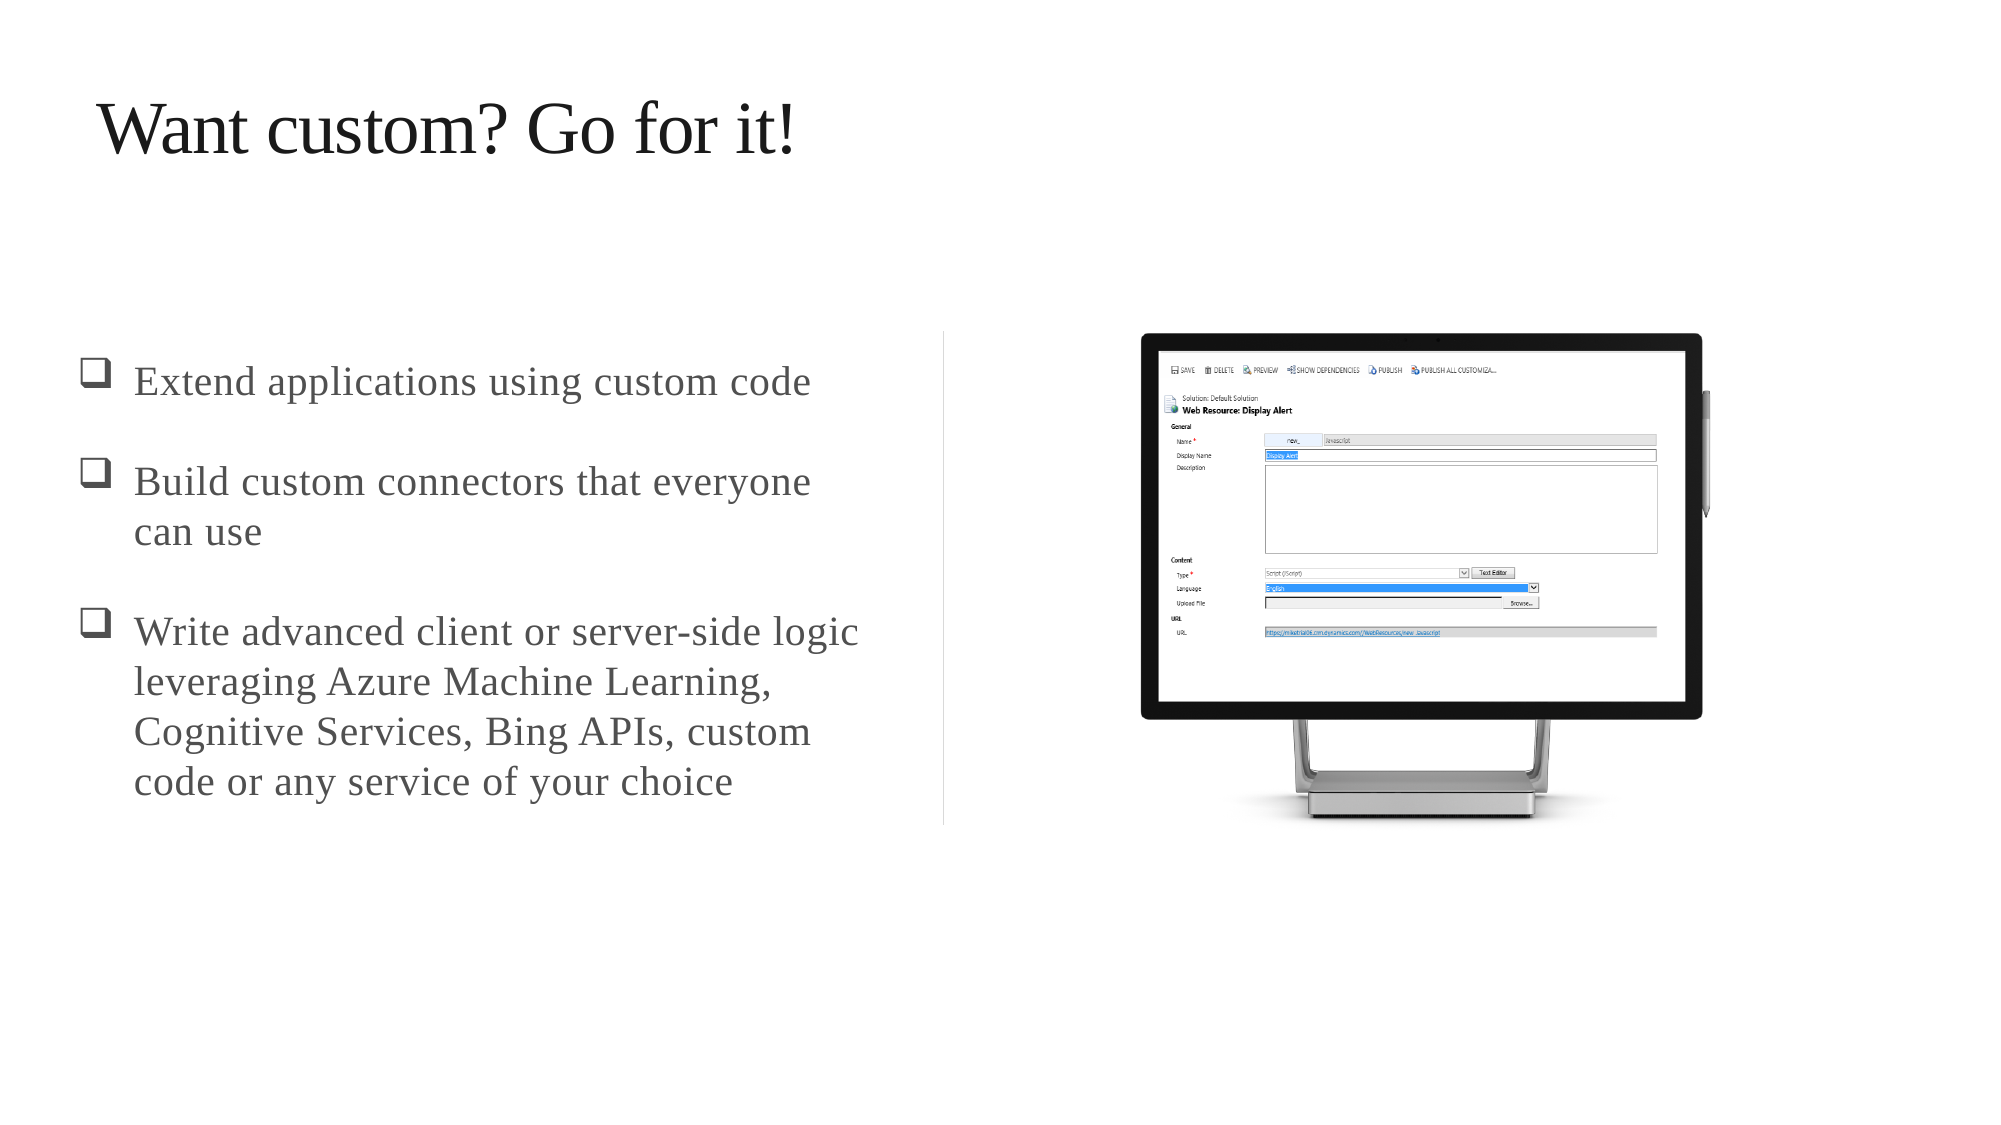

Want custom? Go for it!

Extend applications using custom code

Build custom connectors that everyone can use

Write advanced client or server-side logic leveraging Azure Machine Learning, Cognitive Services, Bing APIs, custom code or any service of your choice